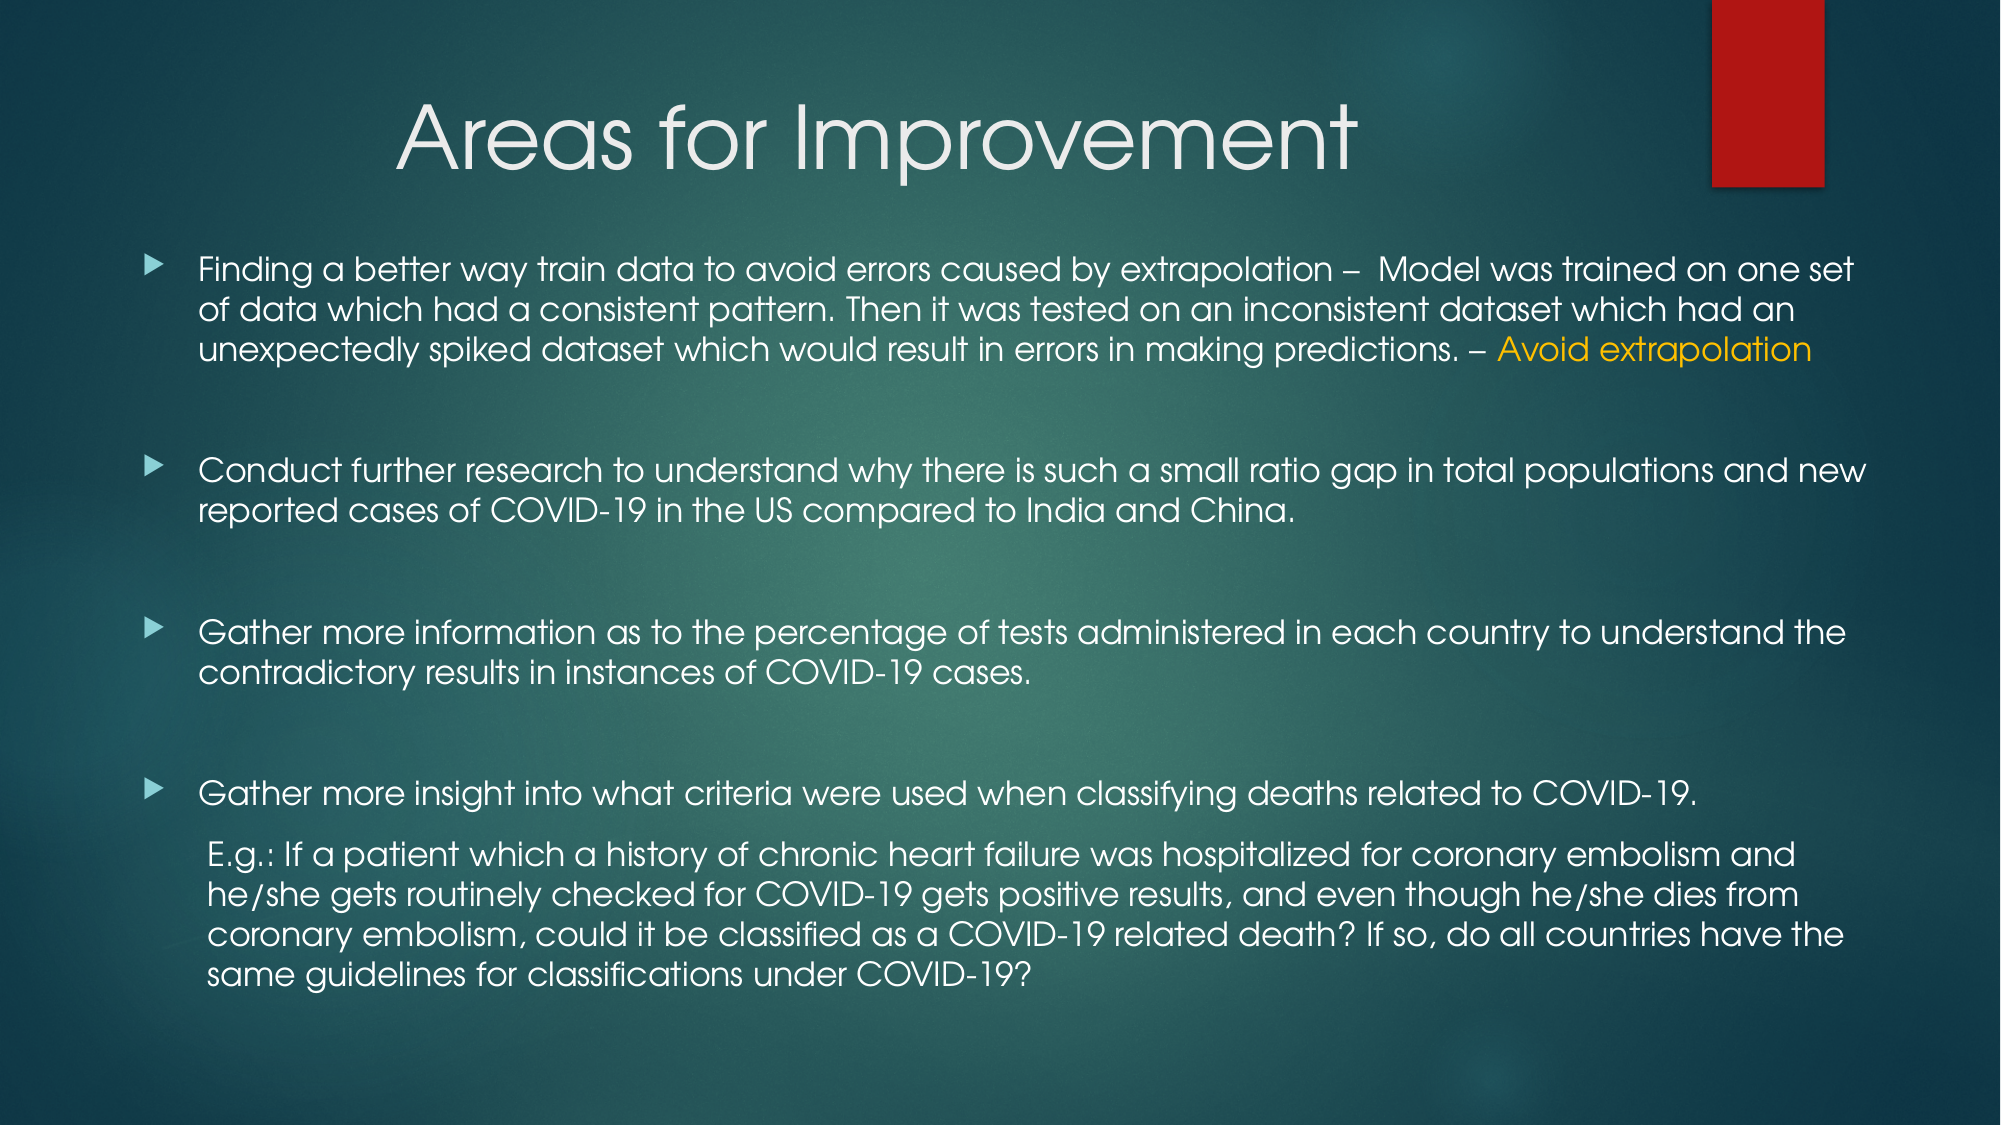

# Areas for Improvement
Finding a better way train data to avoid errors caused by extrapolation –  Model was trained on one set of data which had a consistent pattern. Then it was tested on an inconsistent dataset which had an unexpectedly spiked dataset which would result in errors in making predictions. – Avoid extrapolation

Conduct further research to understand why there is such a small ratio gap in total populations and new reported cases of COVID-19 in the US compared to India and China.

Gather more information as to the percentage of tests administered in each country to understand the contradictory results in instances of COVID-19 cases.

Gather more insight into what criteria were used when classifying deaths related to COVID-19.
E.g.: If a patient which a history of chronic heart failure was hospitalized for coronary embolism and he/she gets routinely checked for COVID-19 gets positive results, and even though he/she dies from coronary embolism, could it be classified as a COVID-19 related death? If so, do all countries have the same guidelines for classifications under COVID-19?